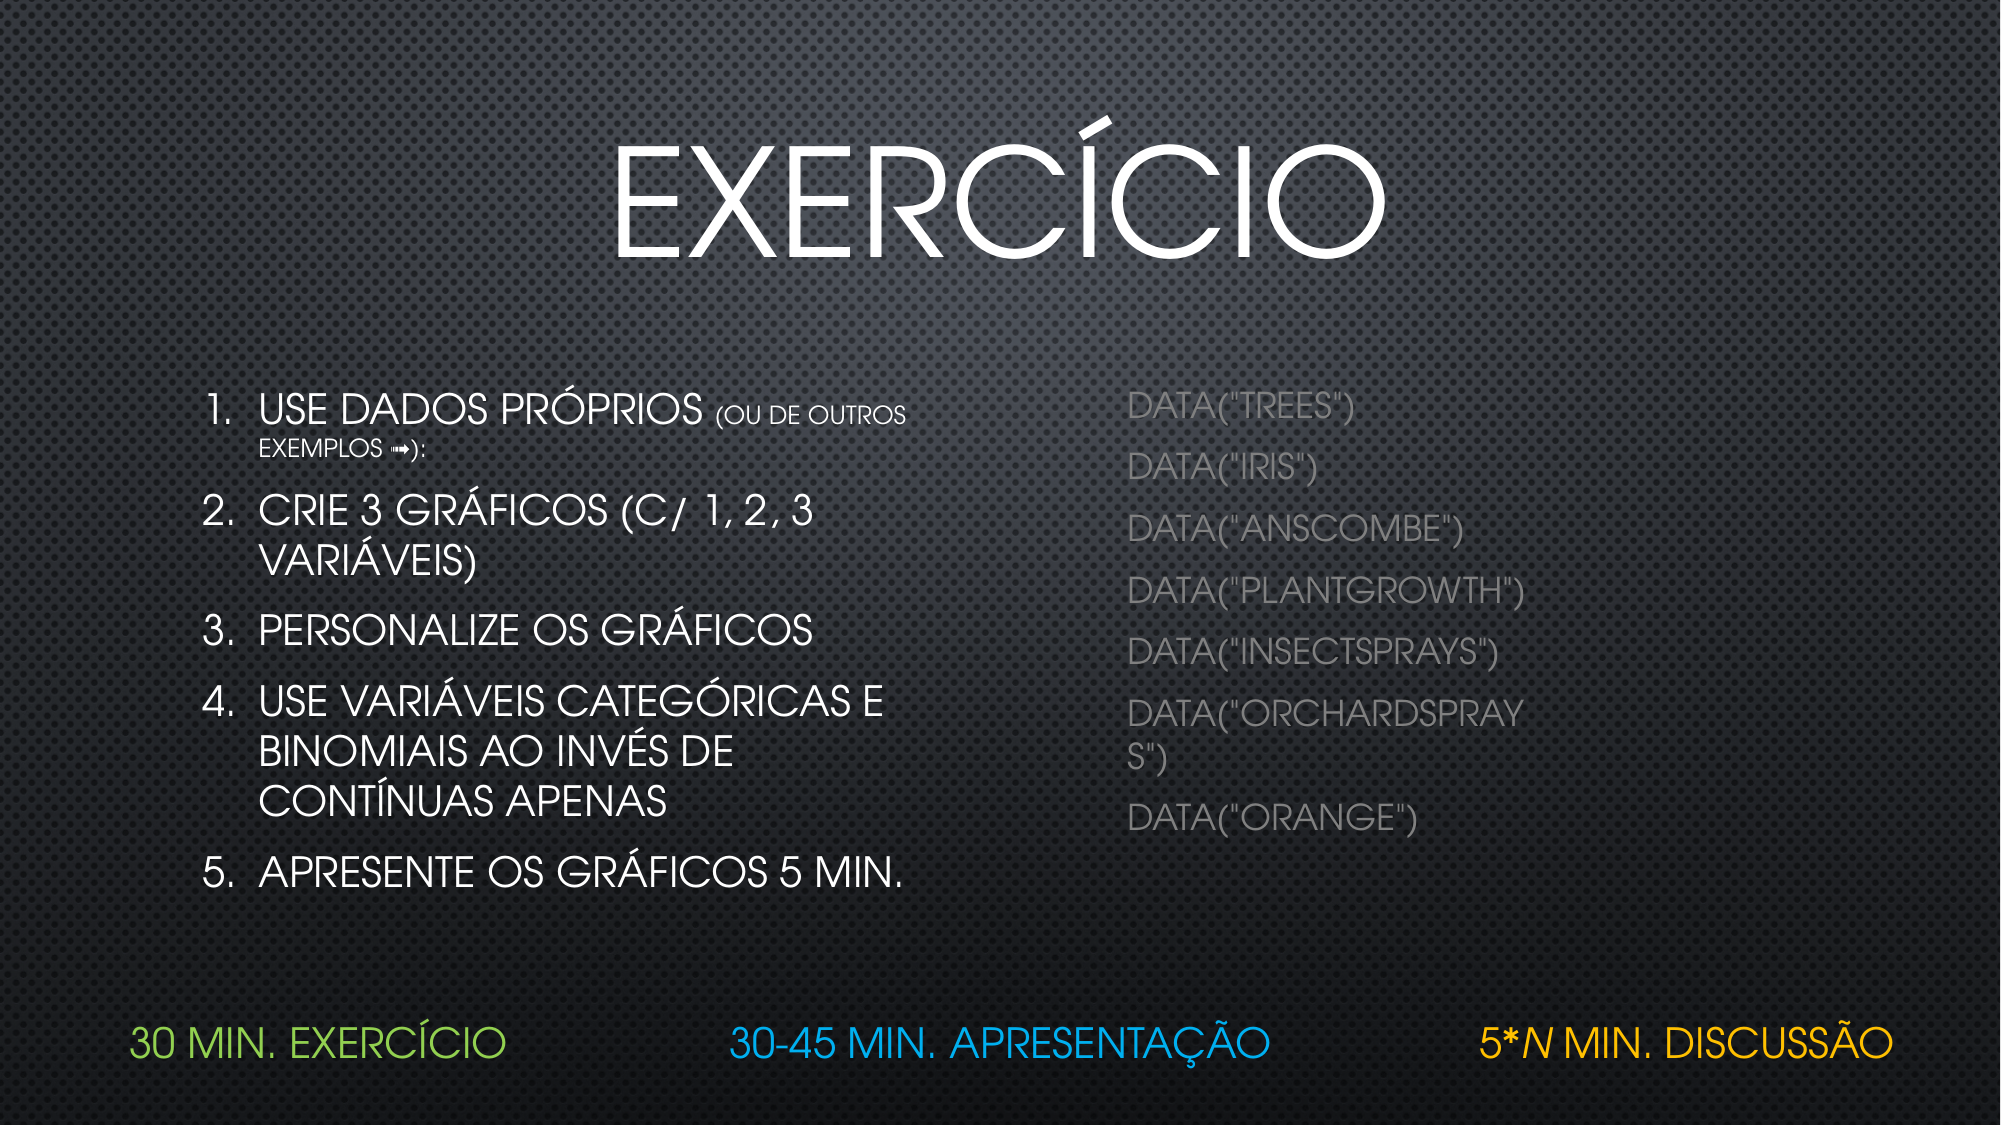

EXERCÍCIO
data("trees")
data("iris")
data("anscombe")
data("PlantGrowth")
data("InsectSprays")
data("OrchardSprays")
data("Orange")
Use dados próprios (ou de outros exemplos ➟):
Crie 3 gráficos (c/ 1, 2, 3 variáveis)
Personalize os gráficos
Use variáveis categóricas e binomiais ao invés de contínuas apenas
Apresente os gráficos 5 min.
30 min. Exercício		30-45 min. Apresentação		5*n min. discussão